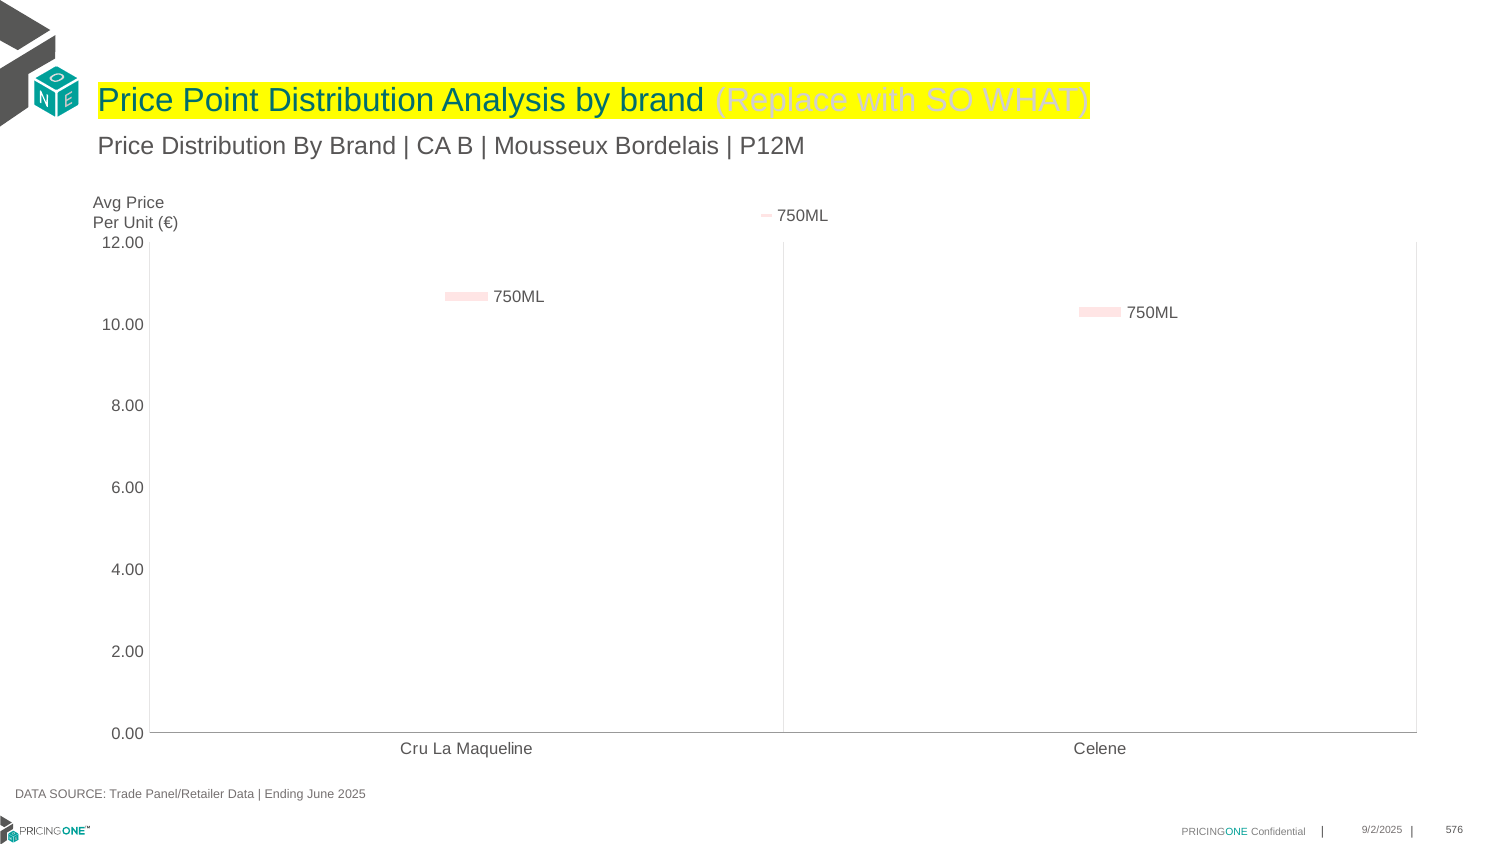

# Price Point Distribution Analysis by brand (Replace with SO WHAT)
Price Distribution By Brand | CA B | Mousseux Bordelais | P12M

### Chart

| Category | 750ML |
|---|---|
| Cru La Maqueline | 10.6694 |
| Celene | 10.2857 |
Avg Price
Per Unit (€)
DATA SOURCE: Trade Panel/Retailer Data | Ending June 2025
9/2/2025
576